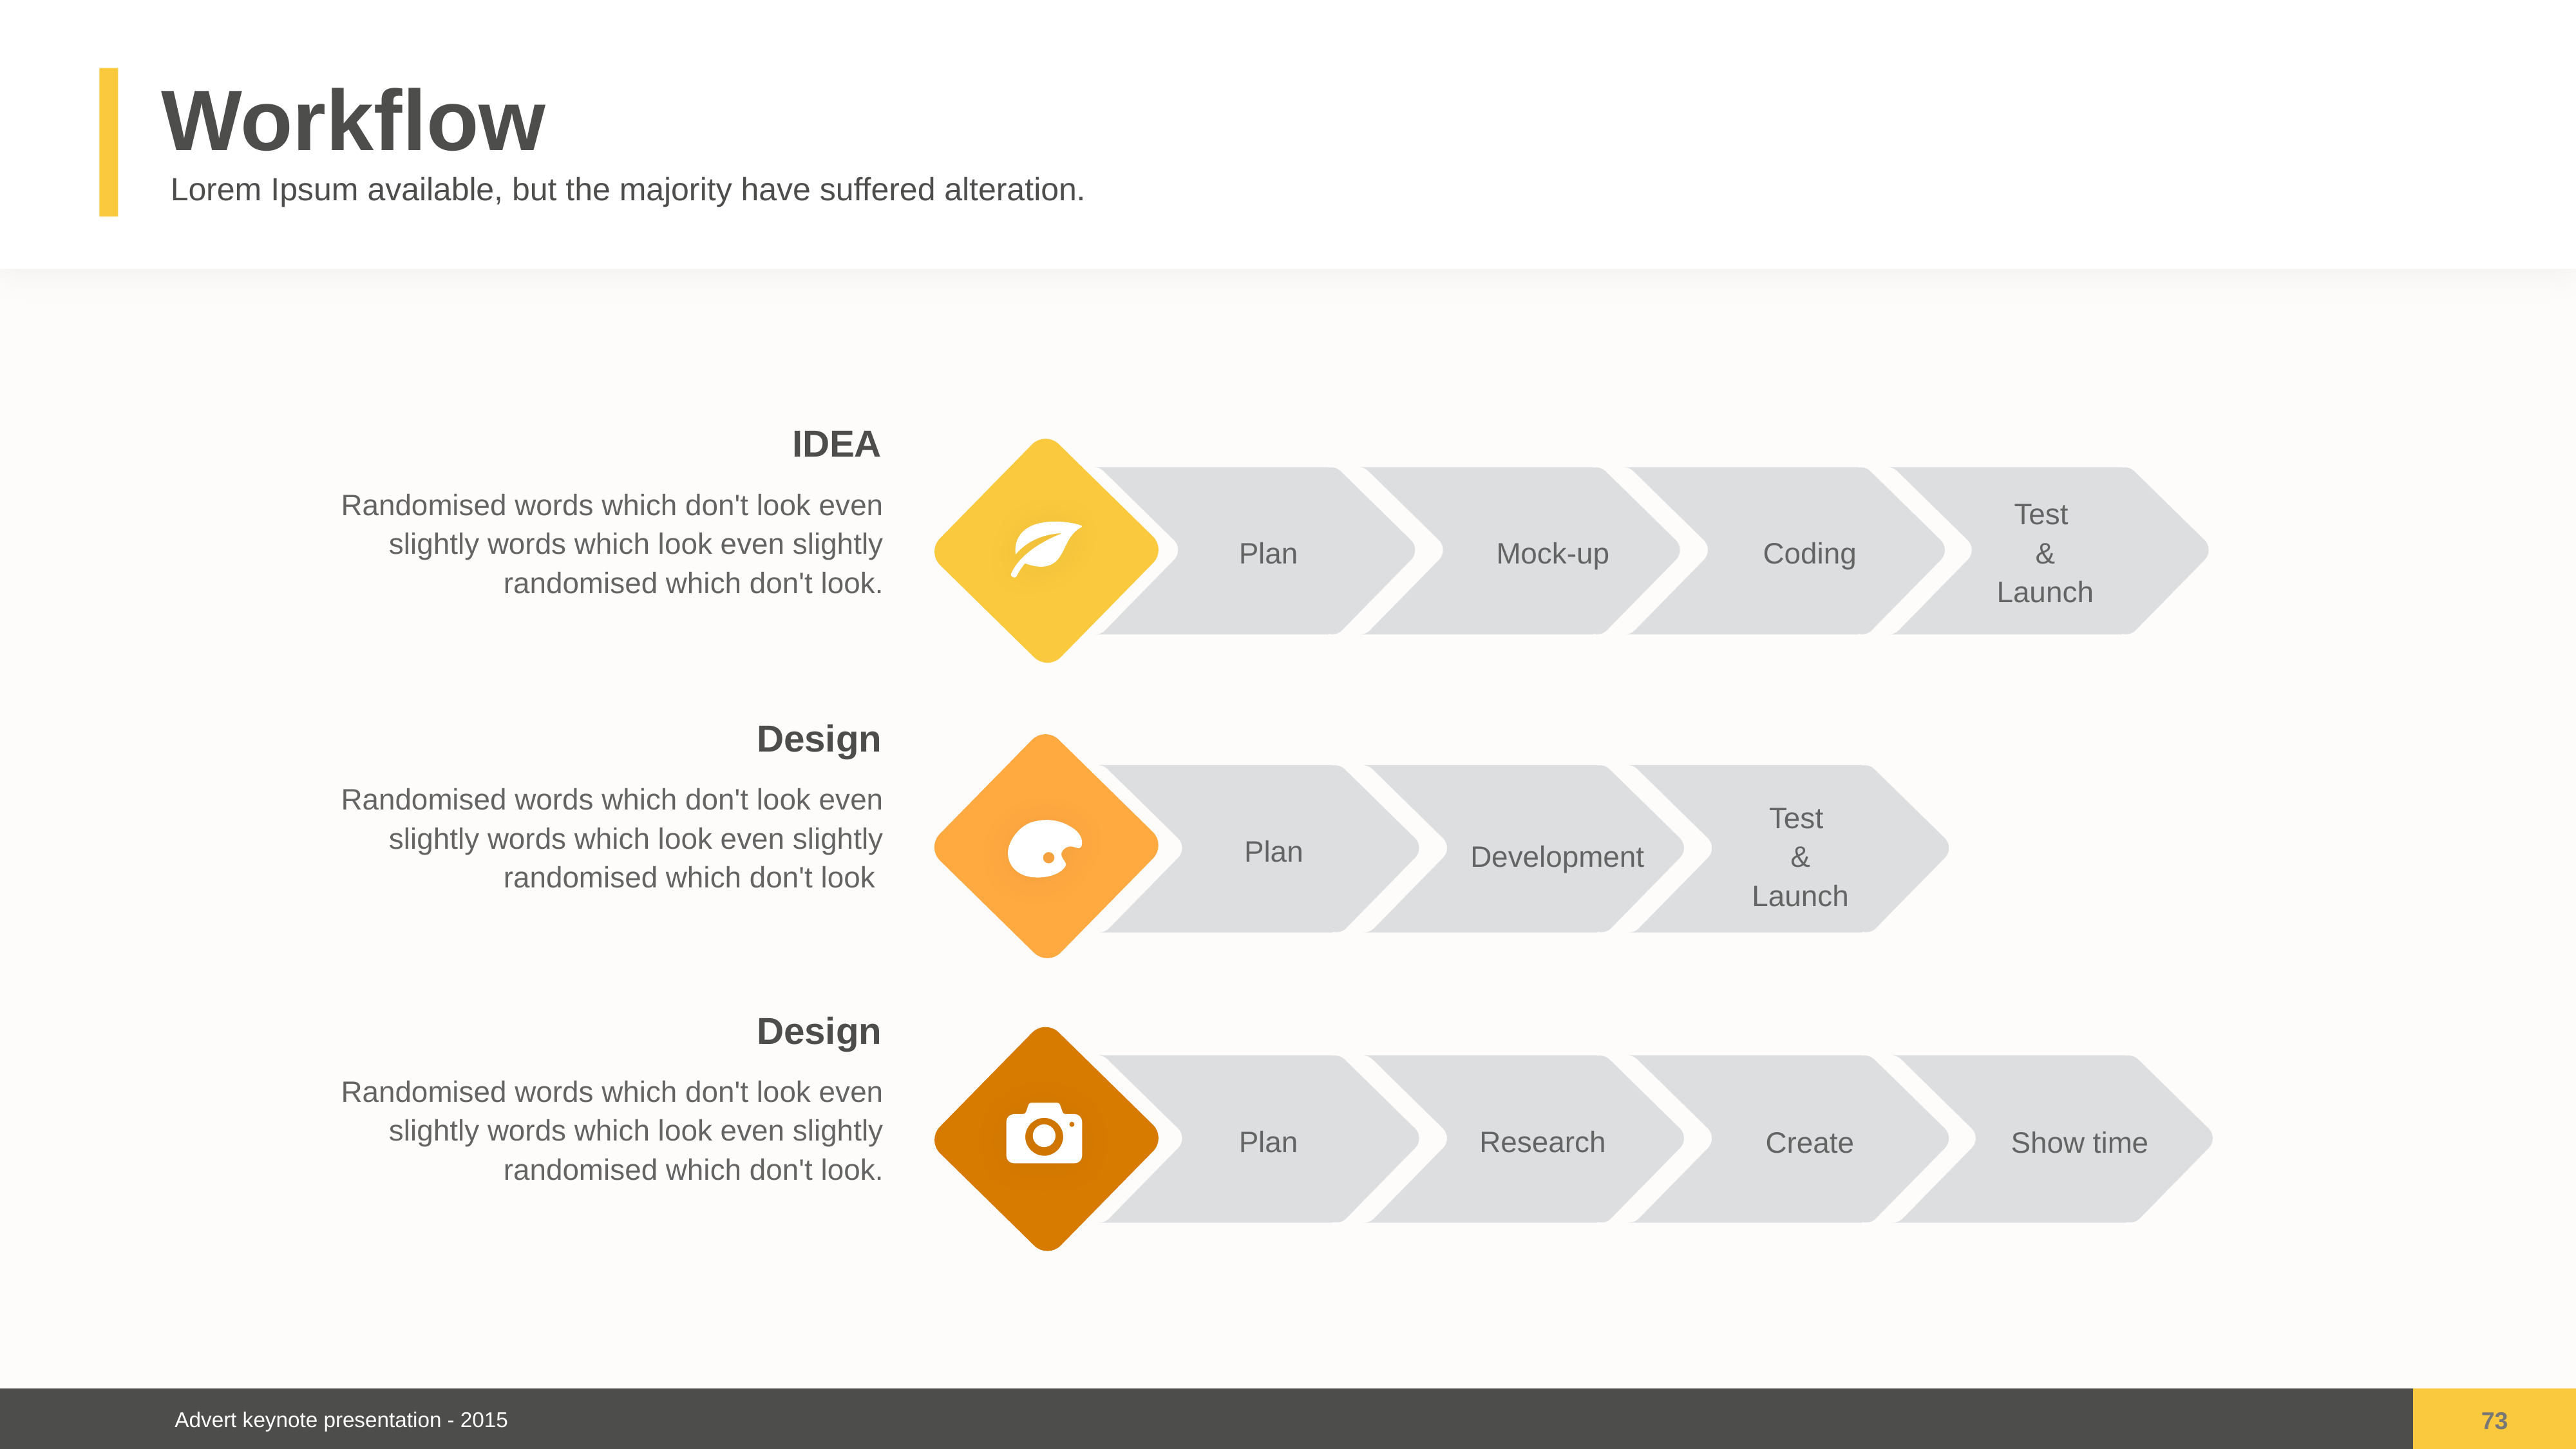

Workflow
Lorem Ipsum available, but the majority have suffered alteration.
IDEA

Randomised words which don't look even slightly words which look even slightly randomised which don't look.
Test
&
Launch

Plan
Mock-up
Coding
Design

Randomised words which don't look even slightly words which look even slightly randomised which don't look
Test
&
Launch

Plan
Development
Design

Randomised words which don't look even slightly words which look even slightly randomised which don't look.

Plan
Research
Create
Show time
73